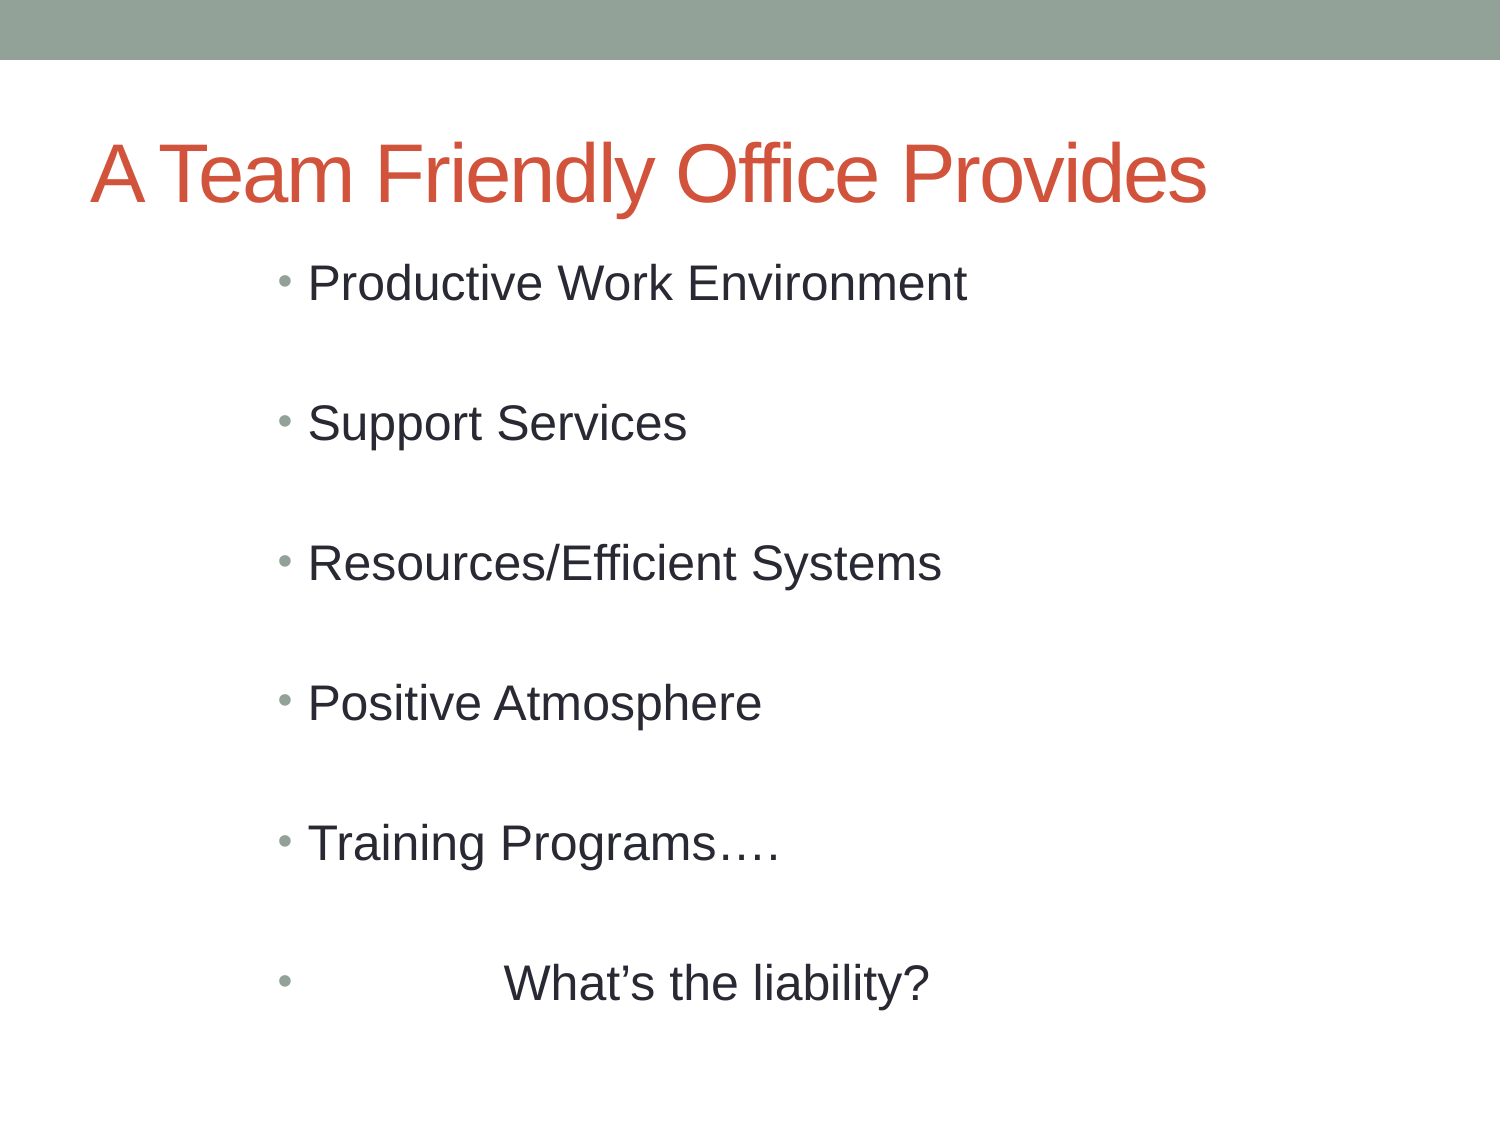

# A Team Friendly Office Provides
Productive Work Environment

Support Services

Resources/Efficient Systems

Positive Atmosphere

Training Programs….

              What’s the liability?